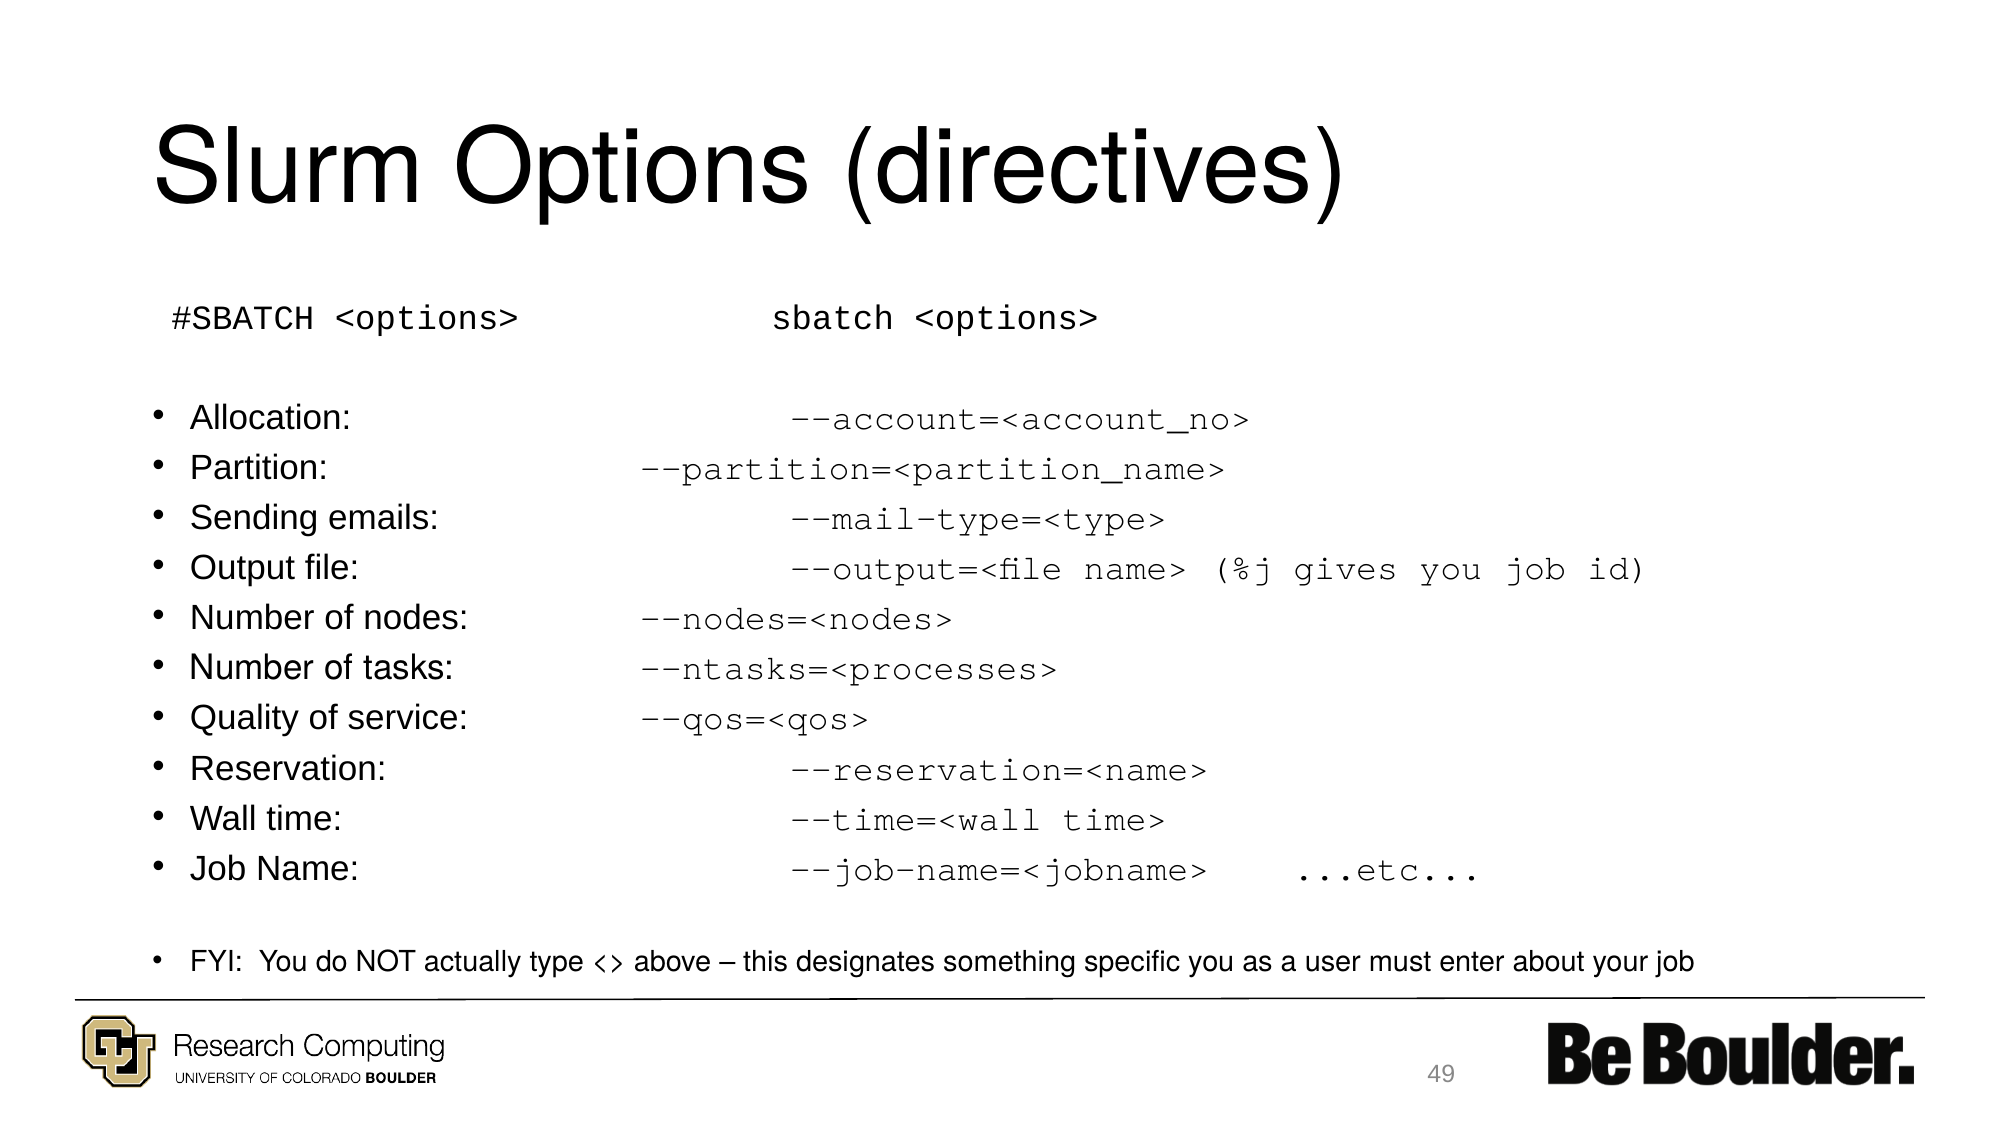

# Slurm Options (directives)
#SBATCH <options>     	sbatch <options>

Allocation:			--account=<account_no>
Partition:			--partition=<partition_name>
Sending emails:			--mail-type=<type>
Output file:			--output=<file name> (%j gives you job id)
Number of nodes:		--nodes=<nodes>
Number of tasks:   		--ntasks=<processes>
Quality of service:		--qos=<qos>
Reservation:			--reservation=<name>
Wall time:			--time=<wall time>
Job Name:			--job-name=<jobname>    ...etc...

FYI:  You do NOT actually type <> above – this designates something specific you as a user must enter about your job

49